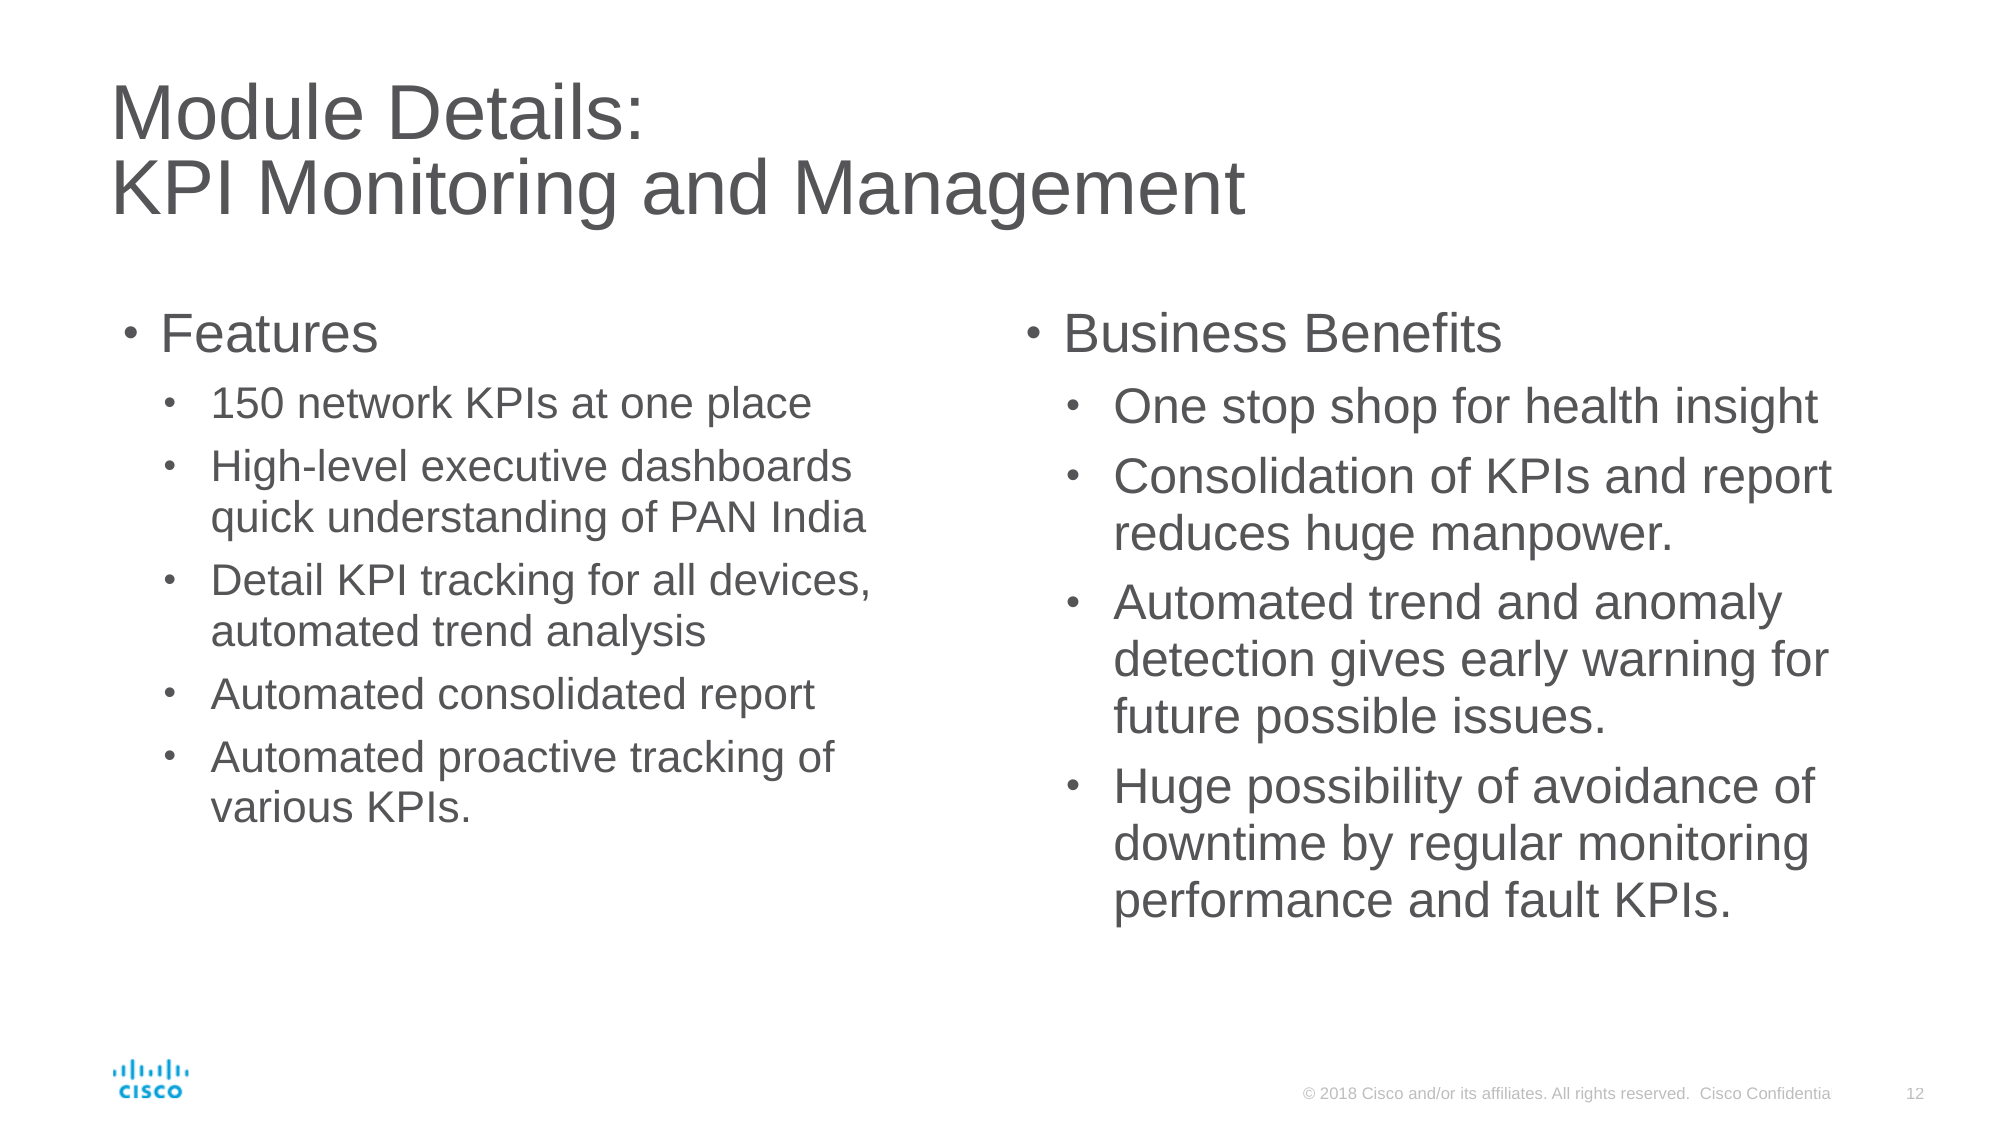

# Module Details: KPI Monitoring and Management
Features
150 network KPIs at one place
High-level executive dashboards  quick understanding of PAN India
Detail KPI tracking for all devices, automated trend analysis
Automated consolidated report
Automated proactive tracking of various KPIs.
Business Benefits
One stop shop for health insight
Consolidation of KPIs and report reduces huge manpower.
Automated trend and anomaly detection gives early warning for future possible issues.
Huge possibility of avoidance of downtime by regular monitoring performance and fault KPIs.